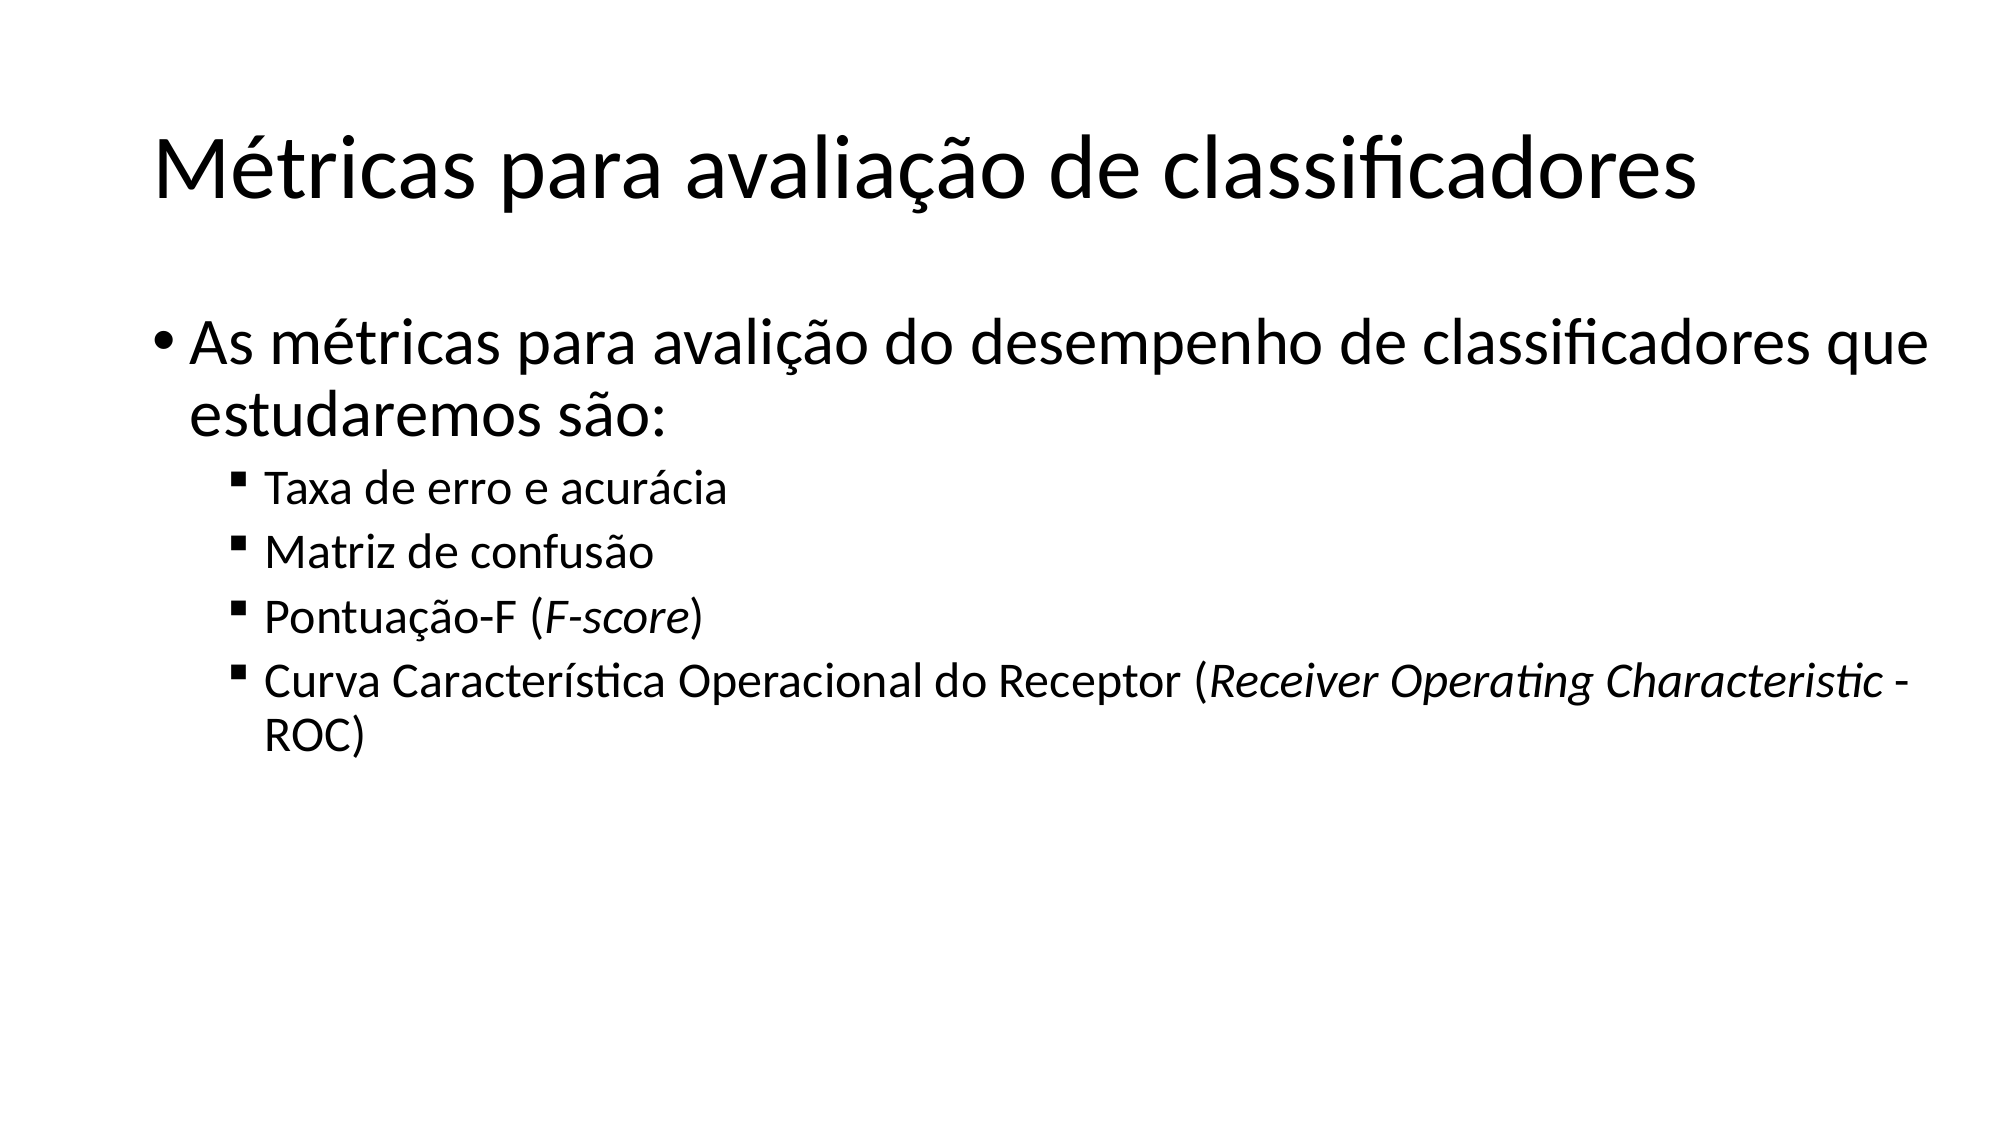

# Métricas para avaliação de classificadores
As métricas para avalição do desempenho de classificadores que estudaremos são:
Taxa de erro e acurácia
Matriz de confusão
Pontuação-F (F-score)
Curva Característica Operacional do Receptor (Receiver Operating Characteristic - ROC)